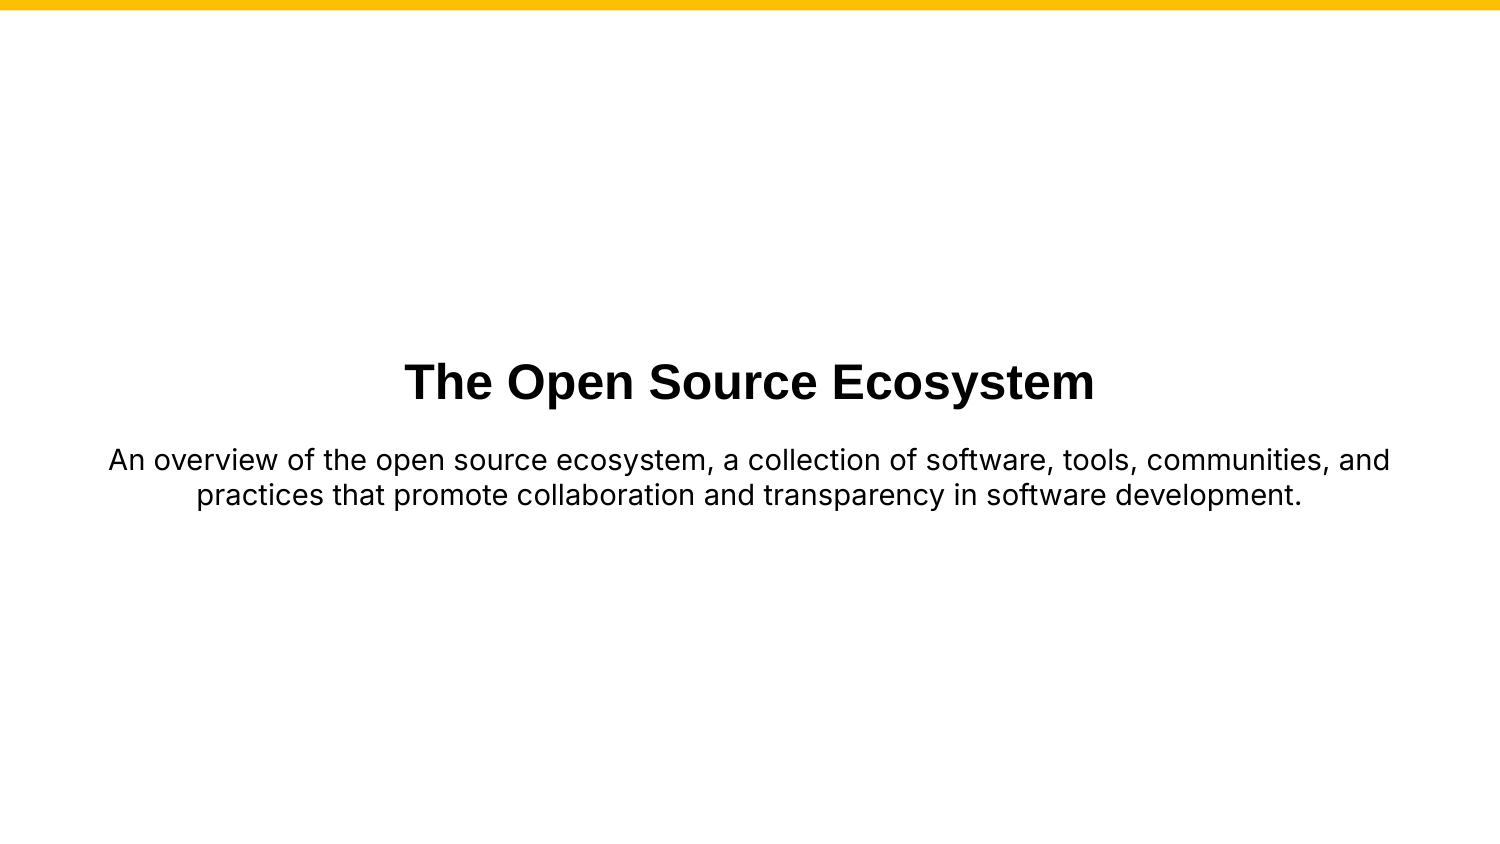

The Open Source Ecosystem
An overview of the open source ecosystem, a collection of software, tools, communities, and practices that promote collaboration and transparency in software development.